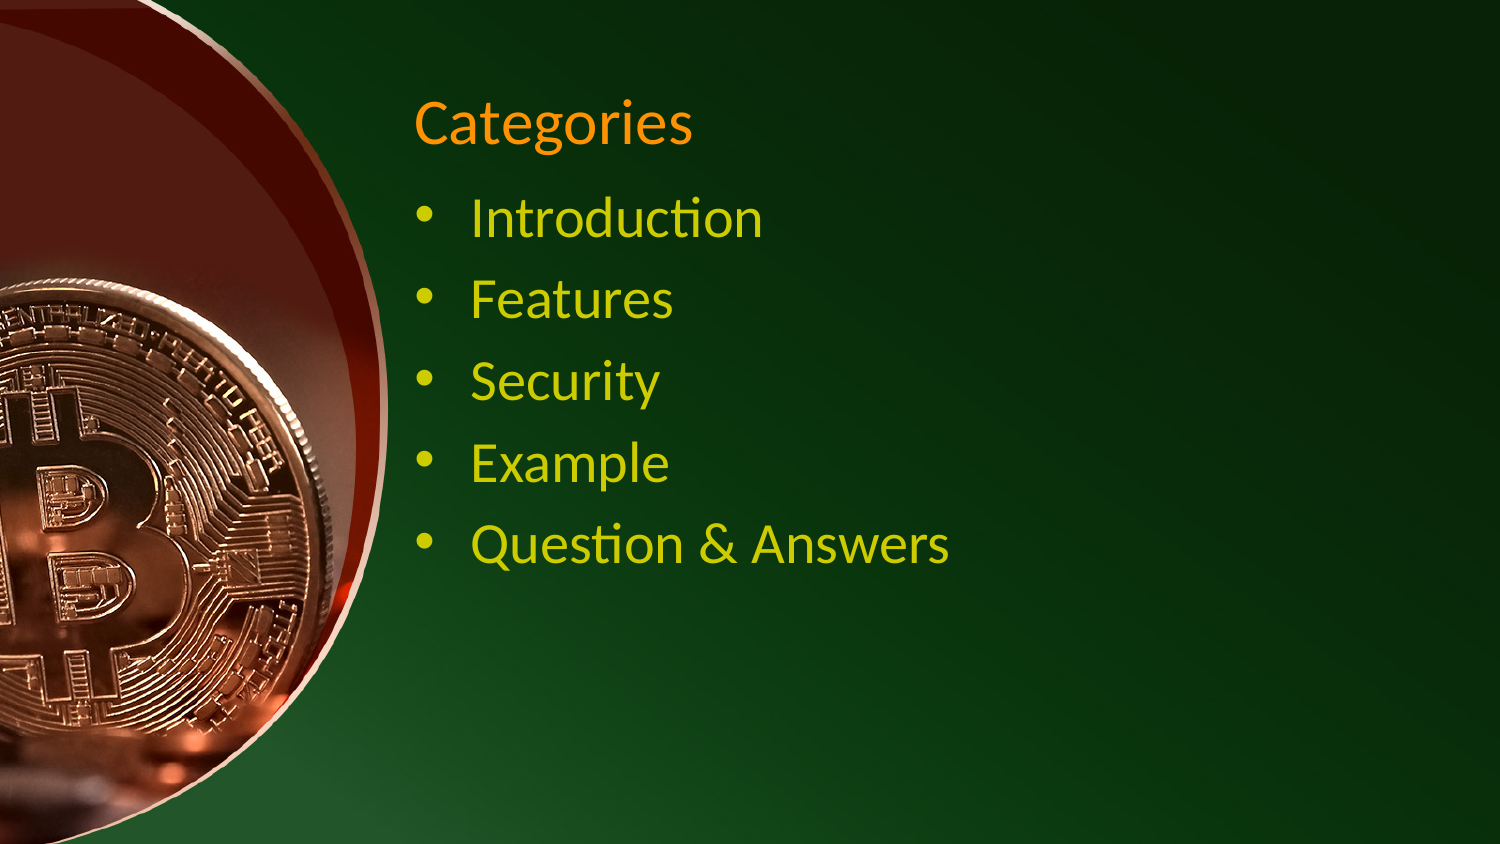

# Categories
Introduction
Features
Security
Example
Question & Answers